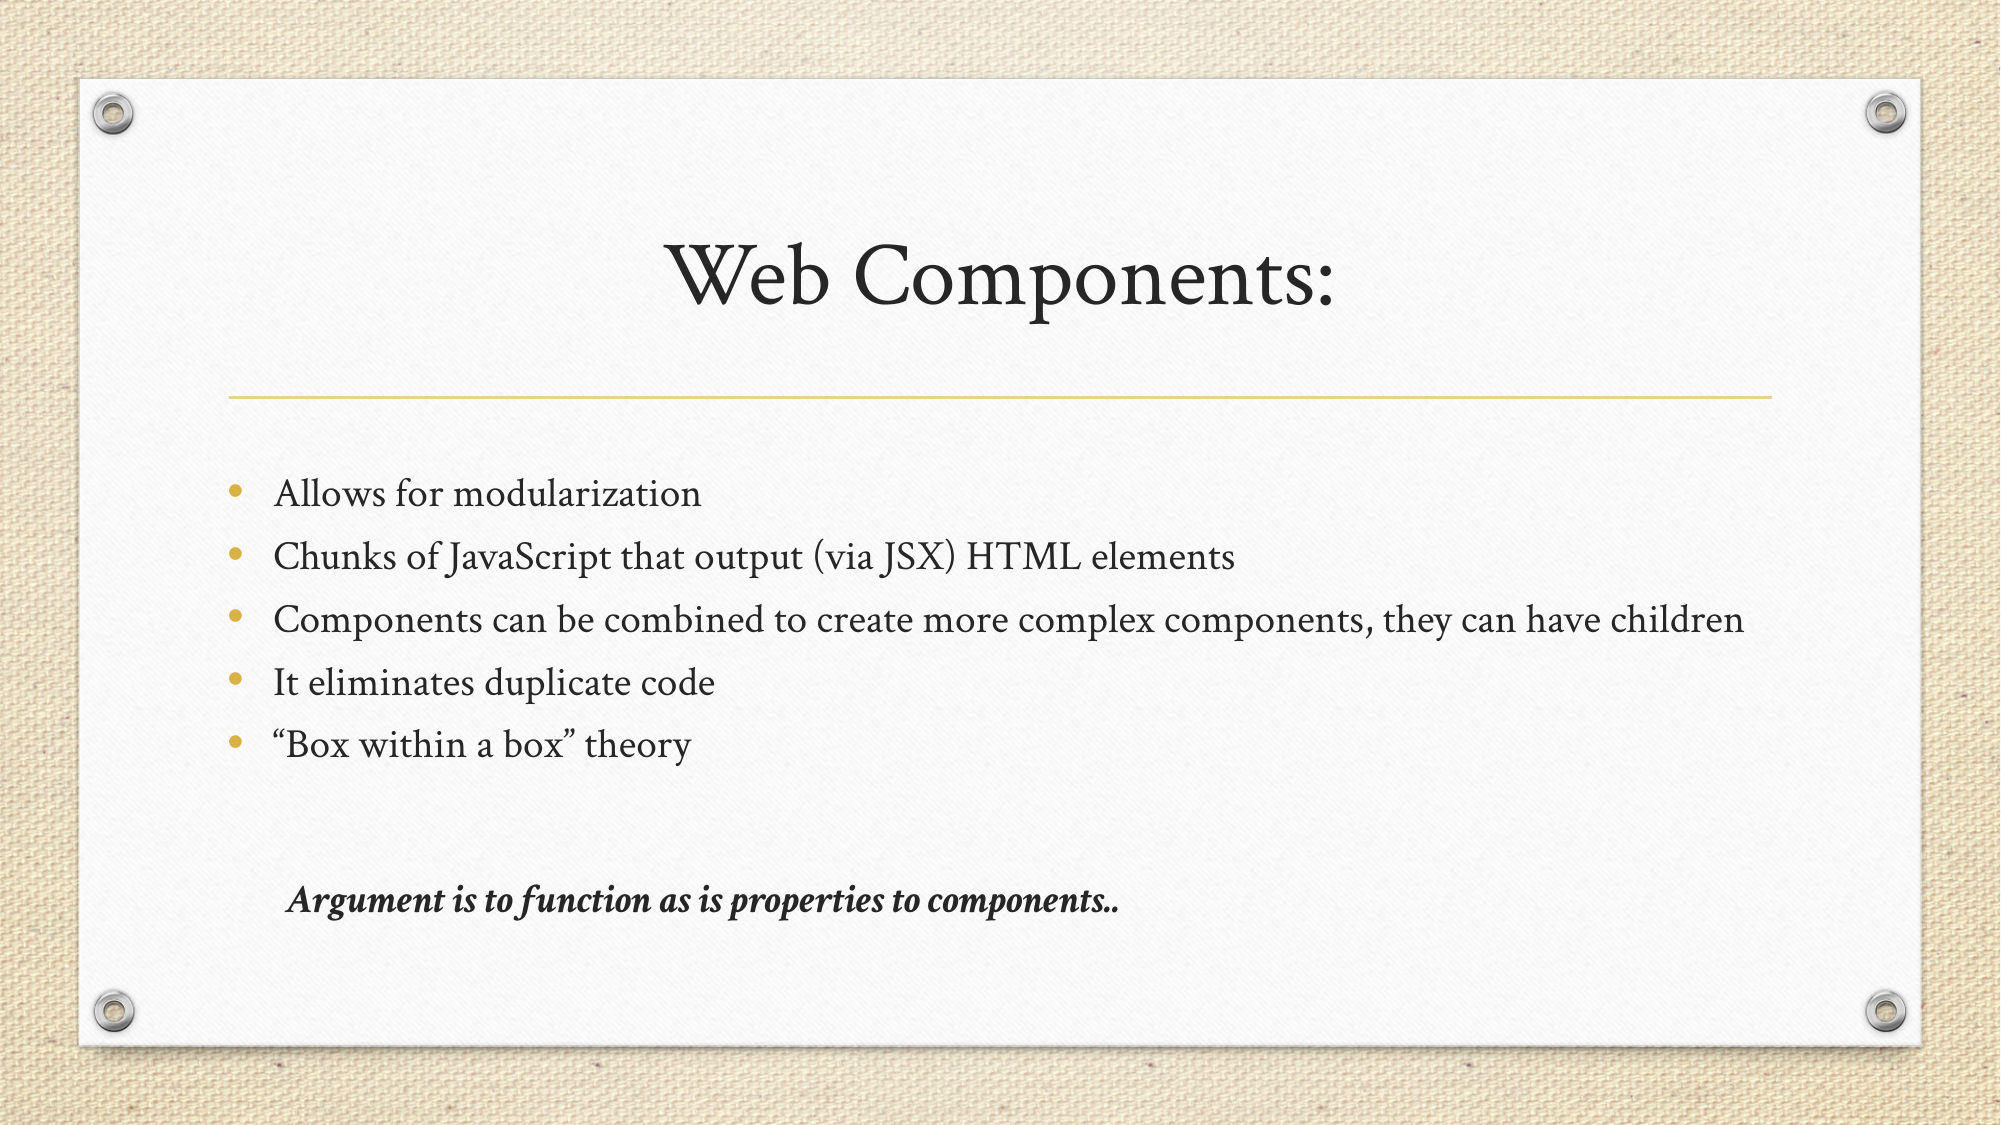

# Web Components:

Allows for modularization
Chunks of JavaScript that output (via JSX) HTML elements
Components can be combined to create more complex components, they can have children
It eliminates duplicate code
“Box within a box” theory

				Argument is to function as is properties to components..